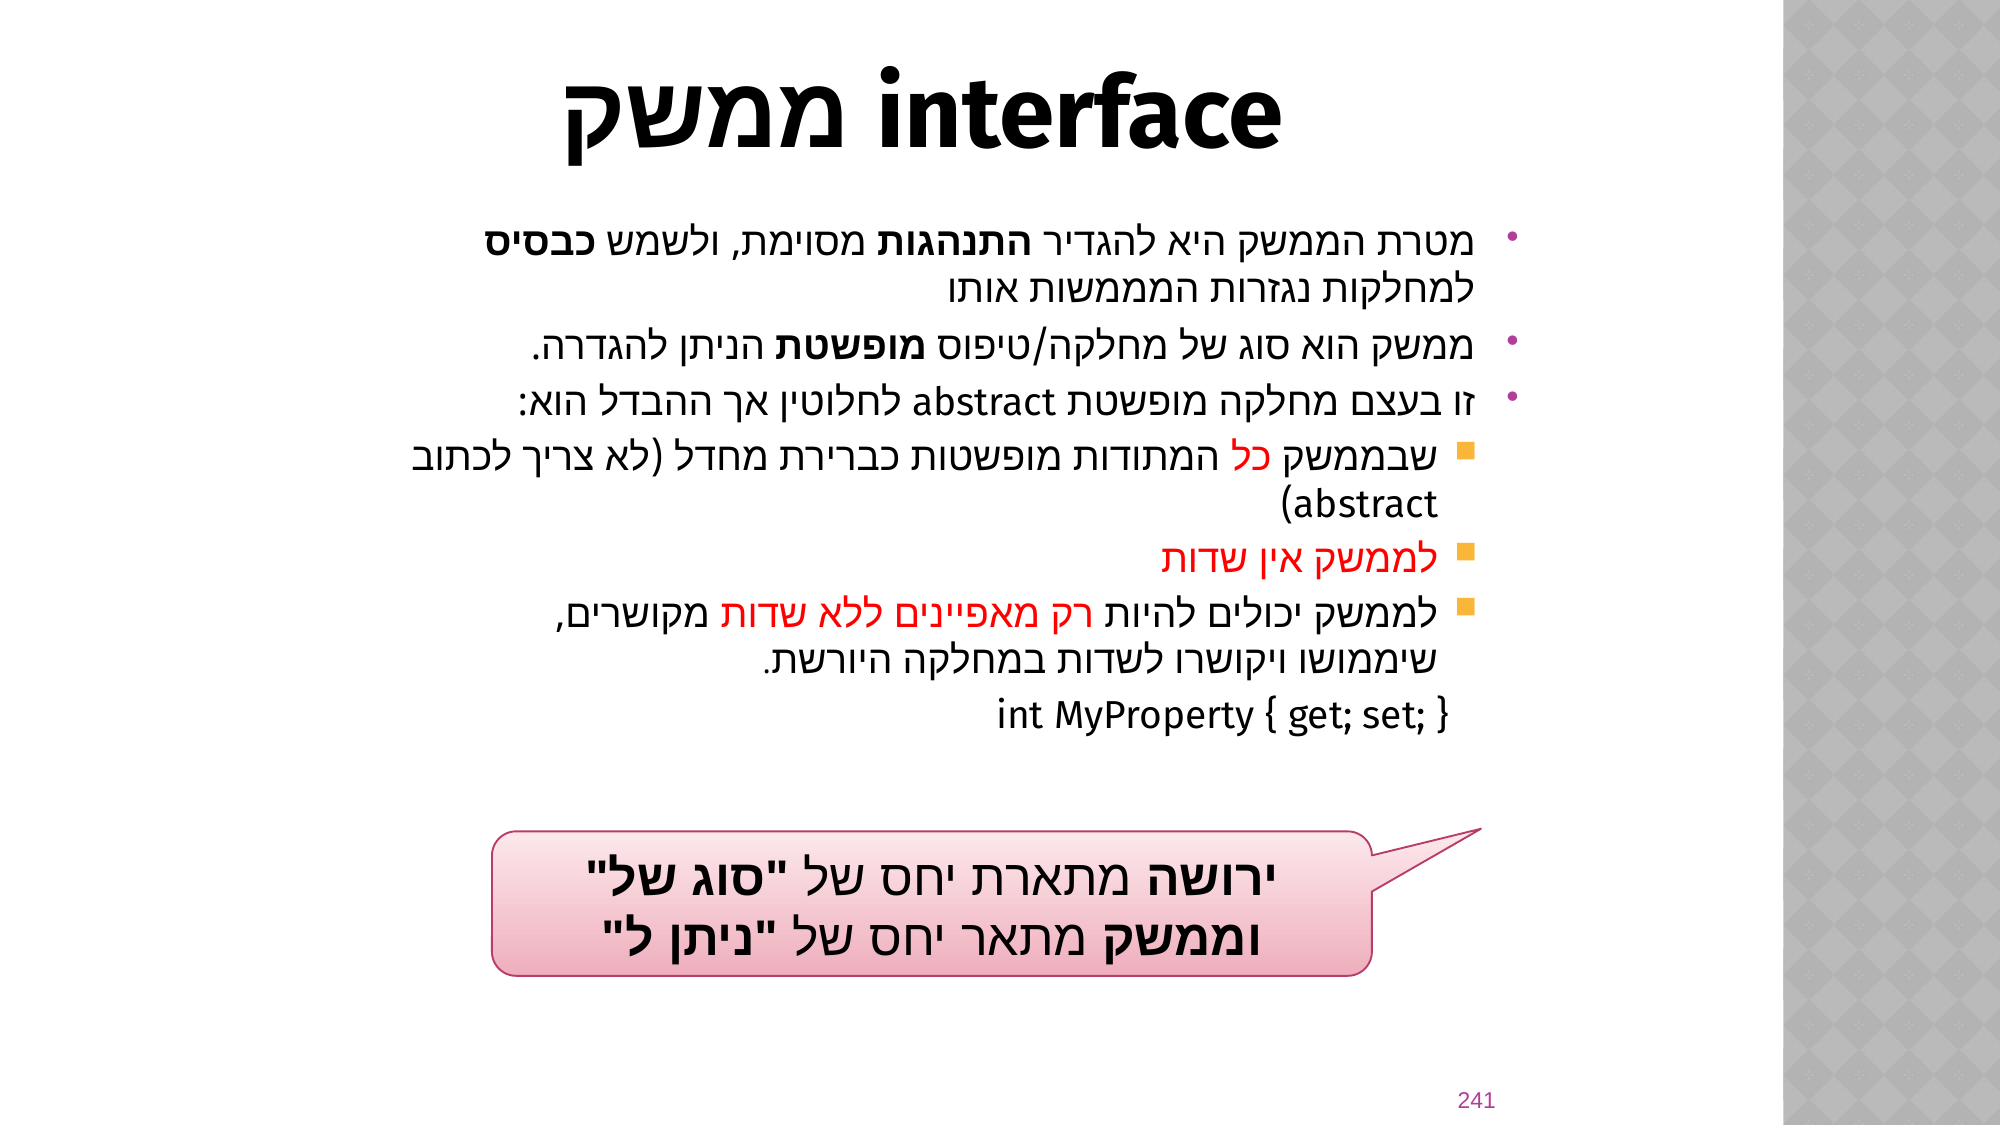

# interface ממשק
מטרת הממשק היא להגדיר התנהגות מסוימת, ולשמש כבסיס למחלקות נגזרות המממשות אותו
ממשק הוא סוג של מחלקה/טיפוס מופשטת הניתן להגדרה.
זו בעצם מחלקה מופשטת abstract לחלוטין אך ההבדל הוא:
שבממשק כל המתודות מופשטות כברירת מחדל (לא צריך לכתוב abstract)
לממשק אין שדות
לממשק יכולים להיות רק מאפיינים ללא שדות מקושרים,  שיממושו ויקושרו לשדות במחלקה היורשת.
   int MyProperty { get; set; }
ירושה מתארת יחס של "סוג של"
וממשק מתאר יחס של "ניתן ל"
241